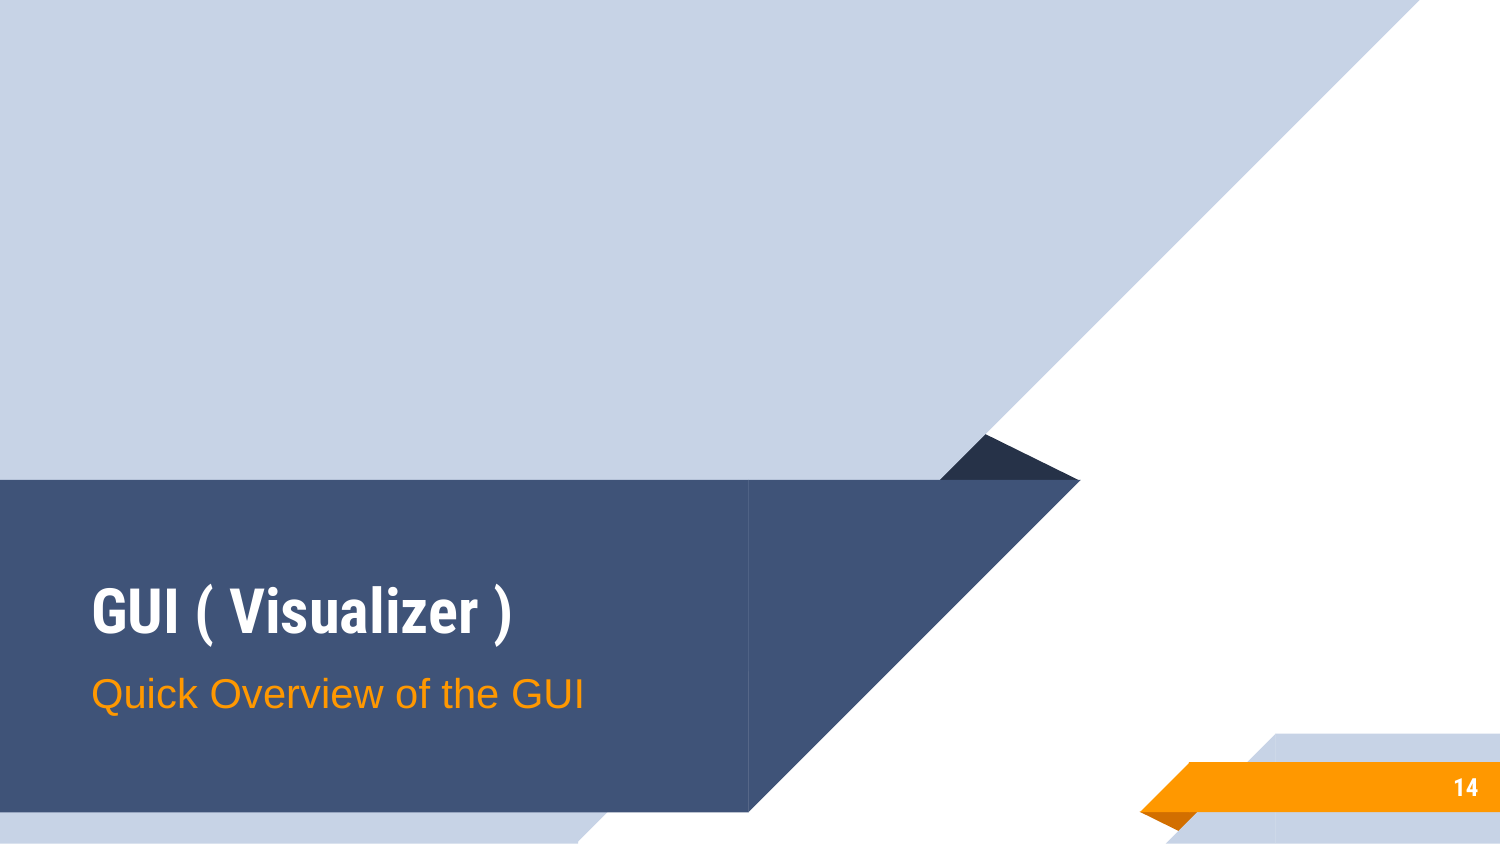

# GUI ( Visualizer )
Quick Overview of the GUI
14